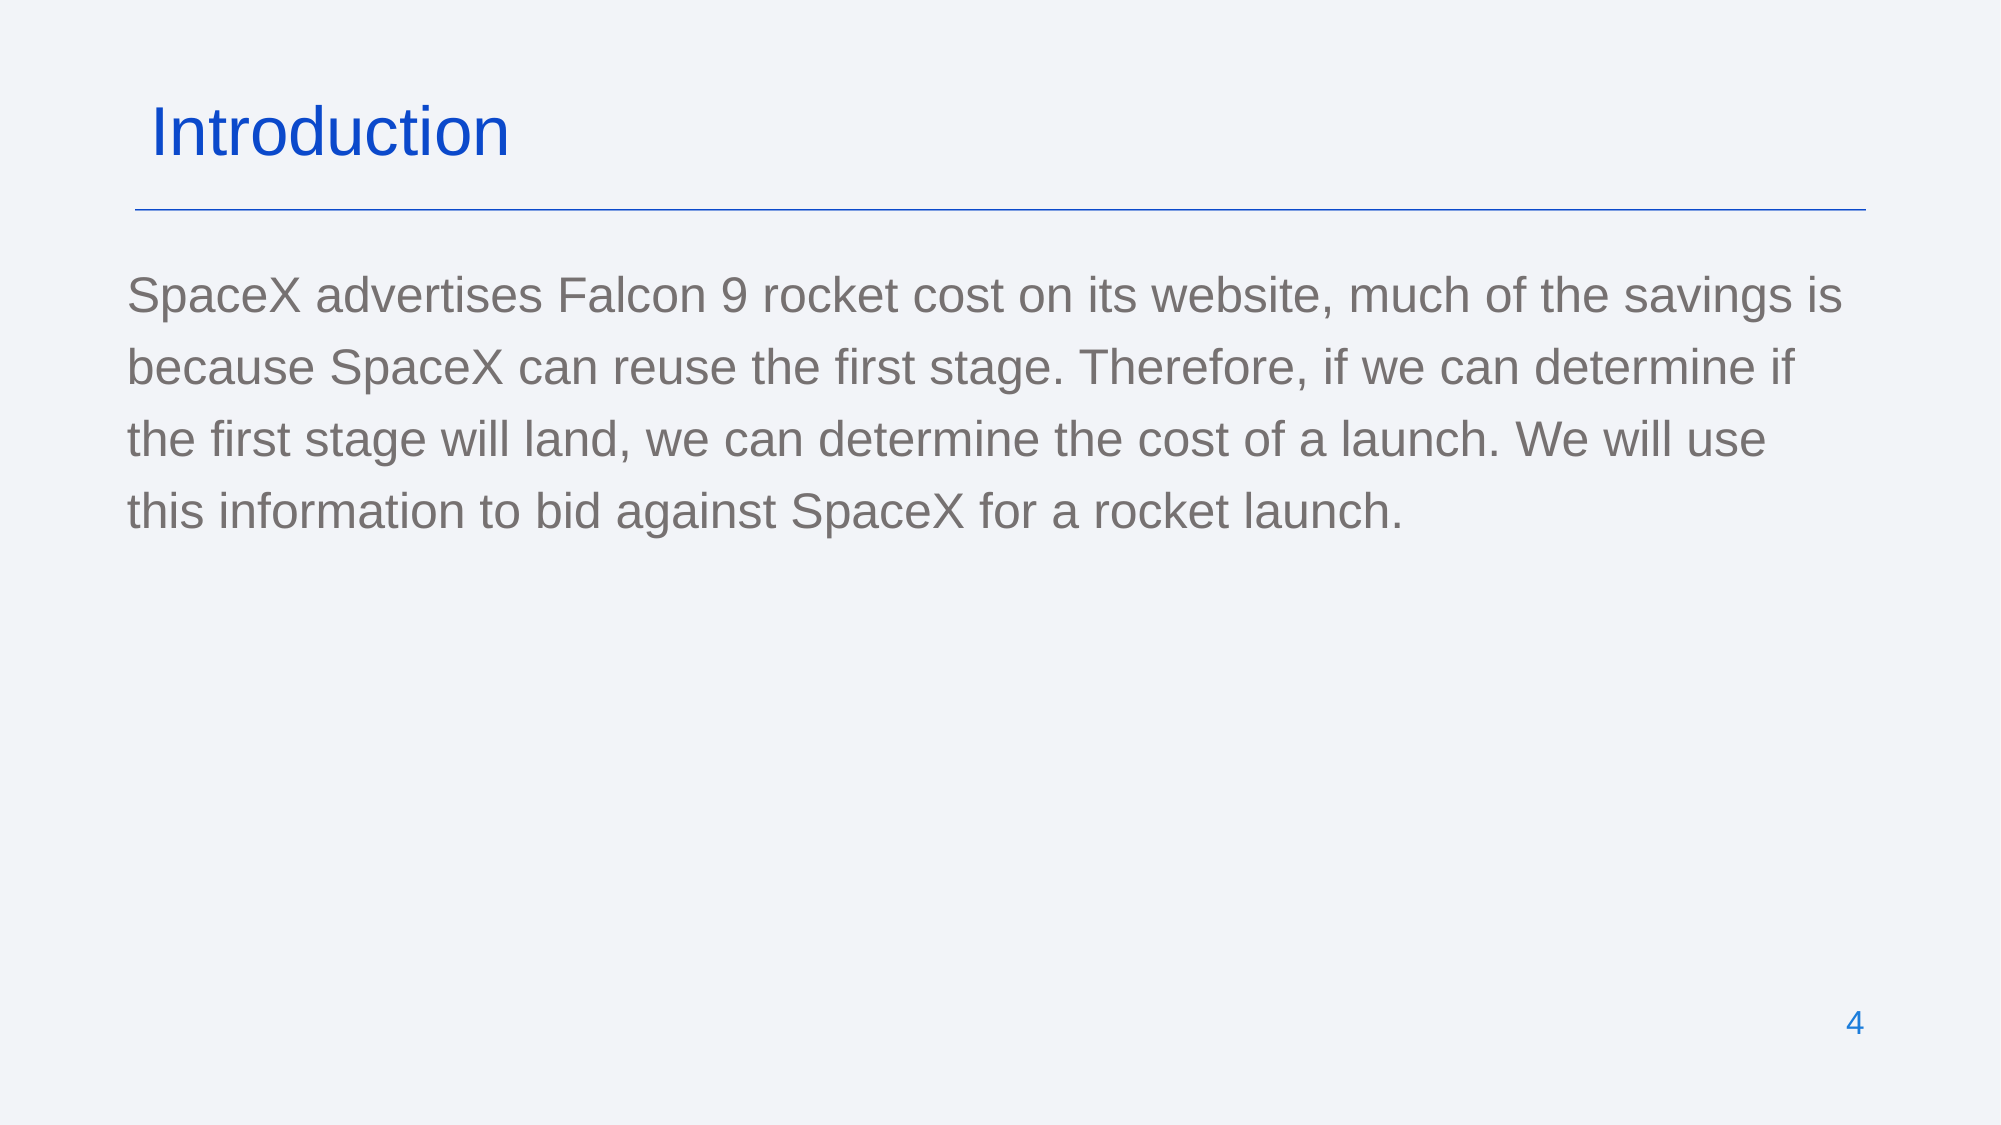

Introduction
SpaceX advertises Falcon 9 rocket cost on its website, much of the savings is because SpaceX can reuse the first stage. Therefore, if we can determine if the first stage will land, we can determine the cost of a launch. We will use this information to bid against SpaceX for a rocket launch.
4